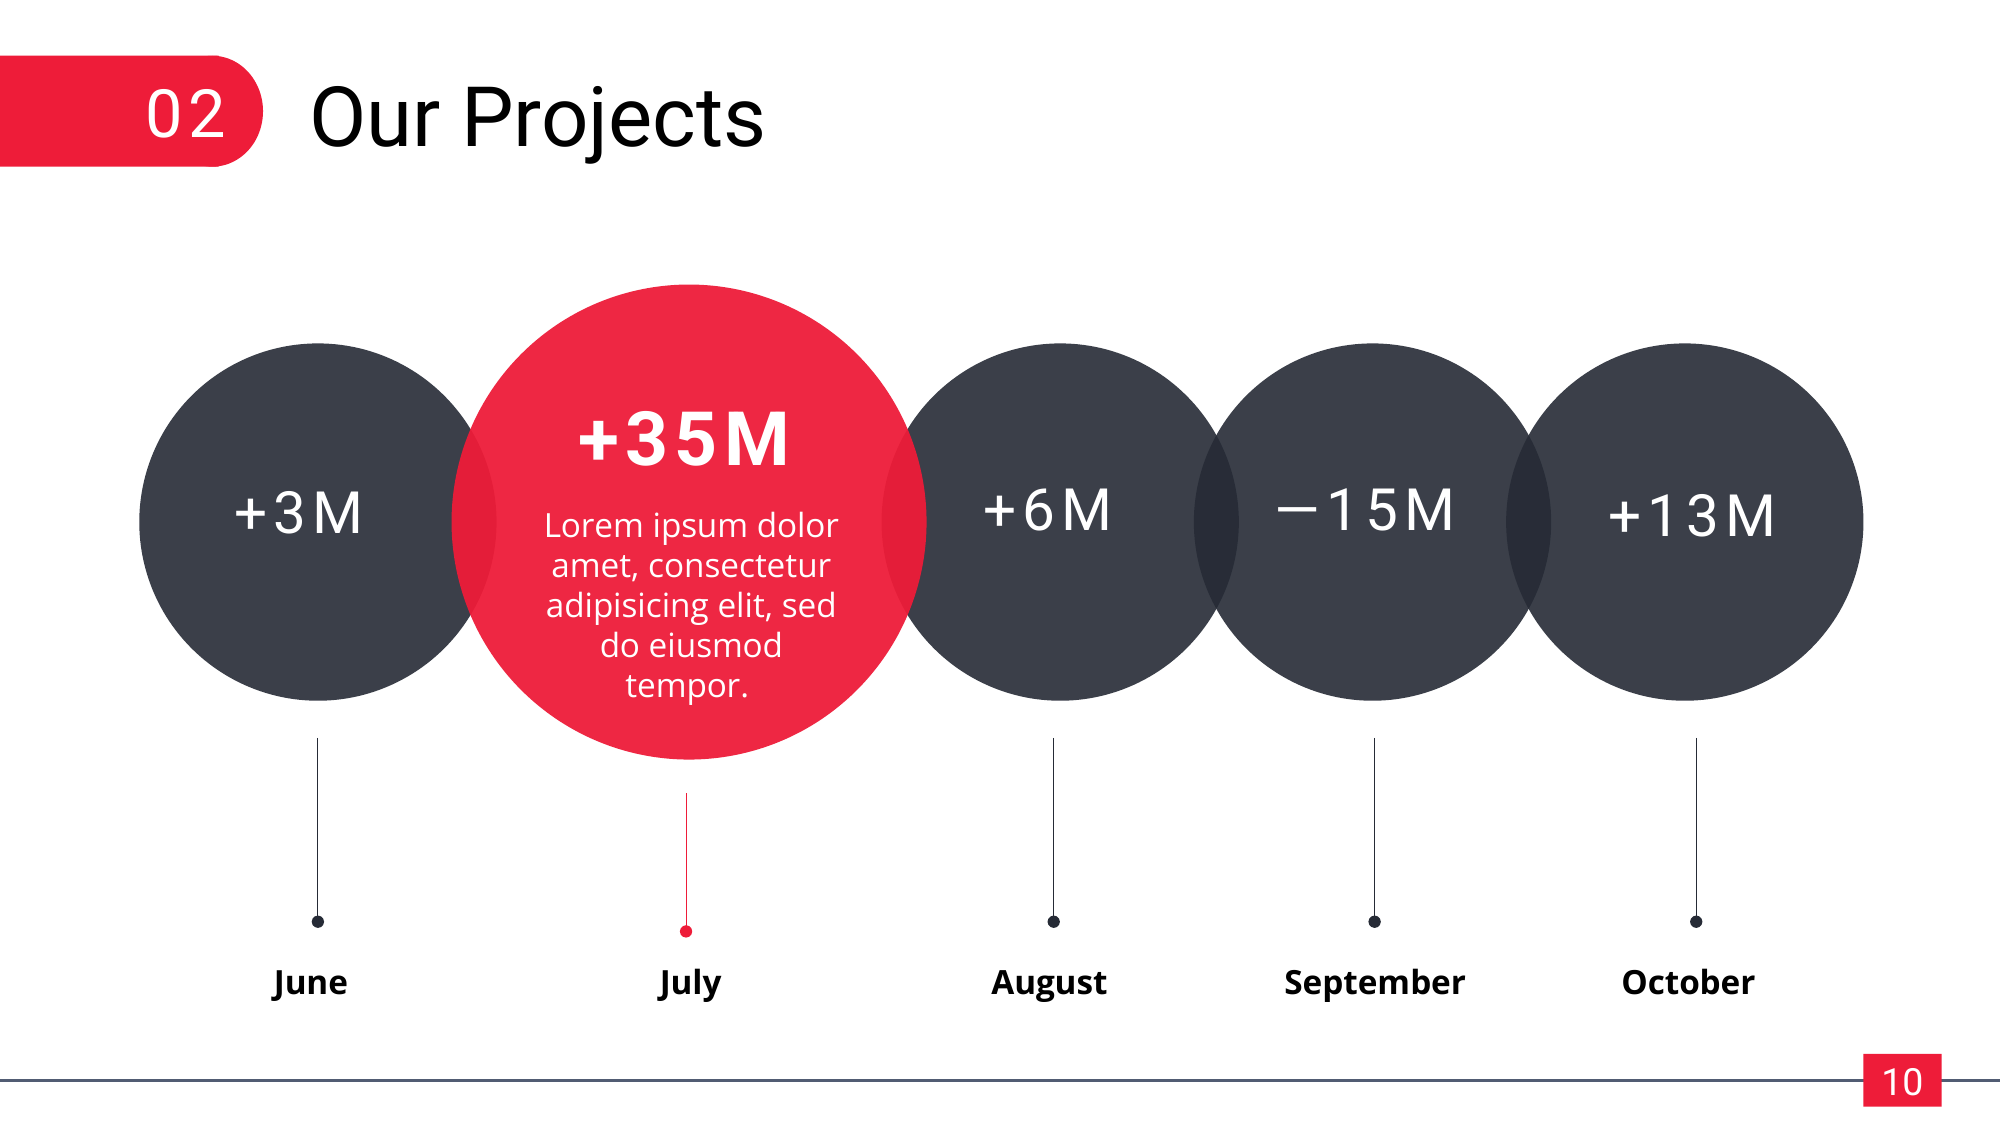

02
Our Projects

+35M
+6M
—15M
+3M
+13M
Lorem ipsum dolor amet, consectetur adipisicing elit, sed do eiusmod tempor.
June
July
August
September
October
10